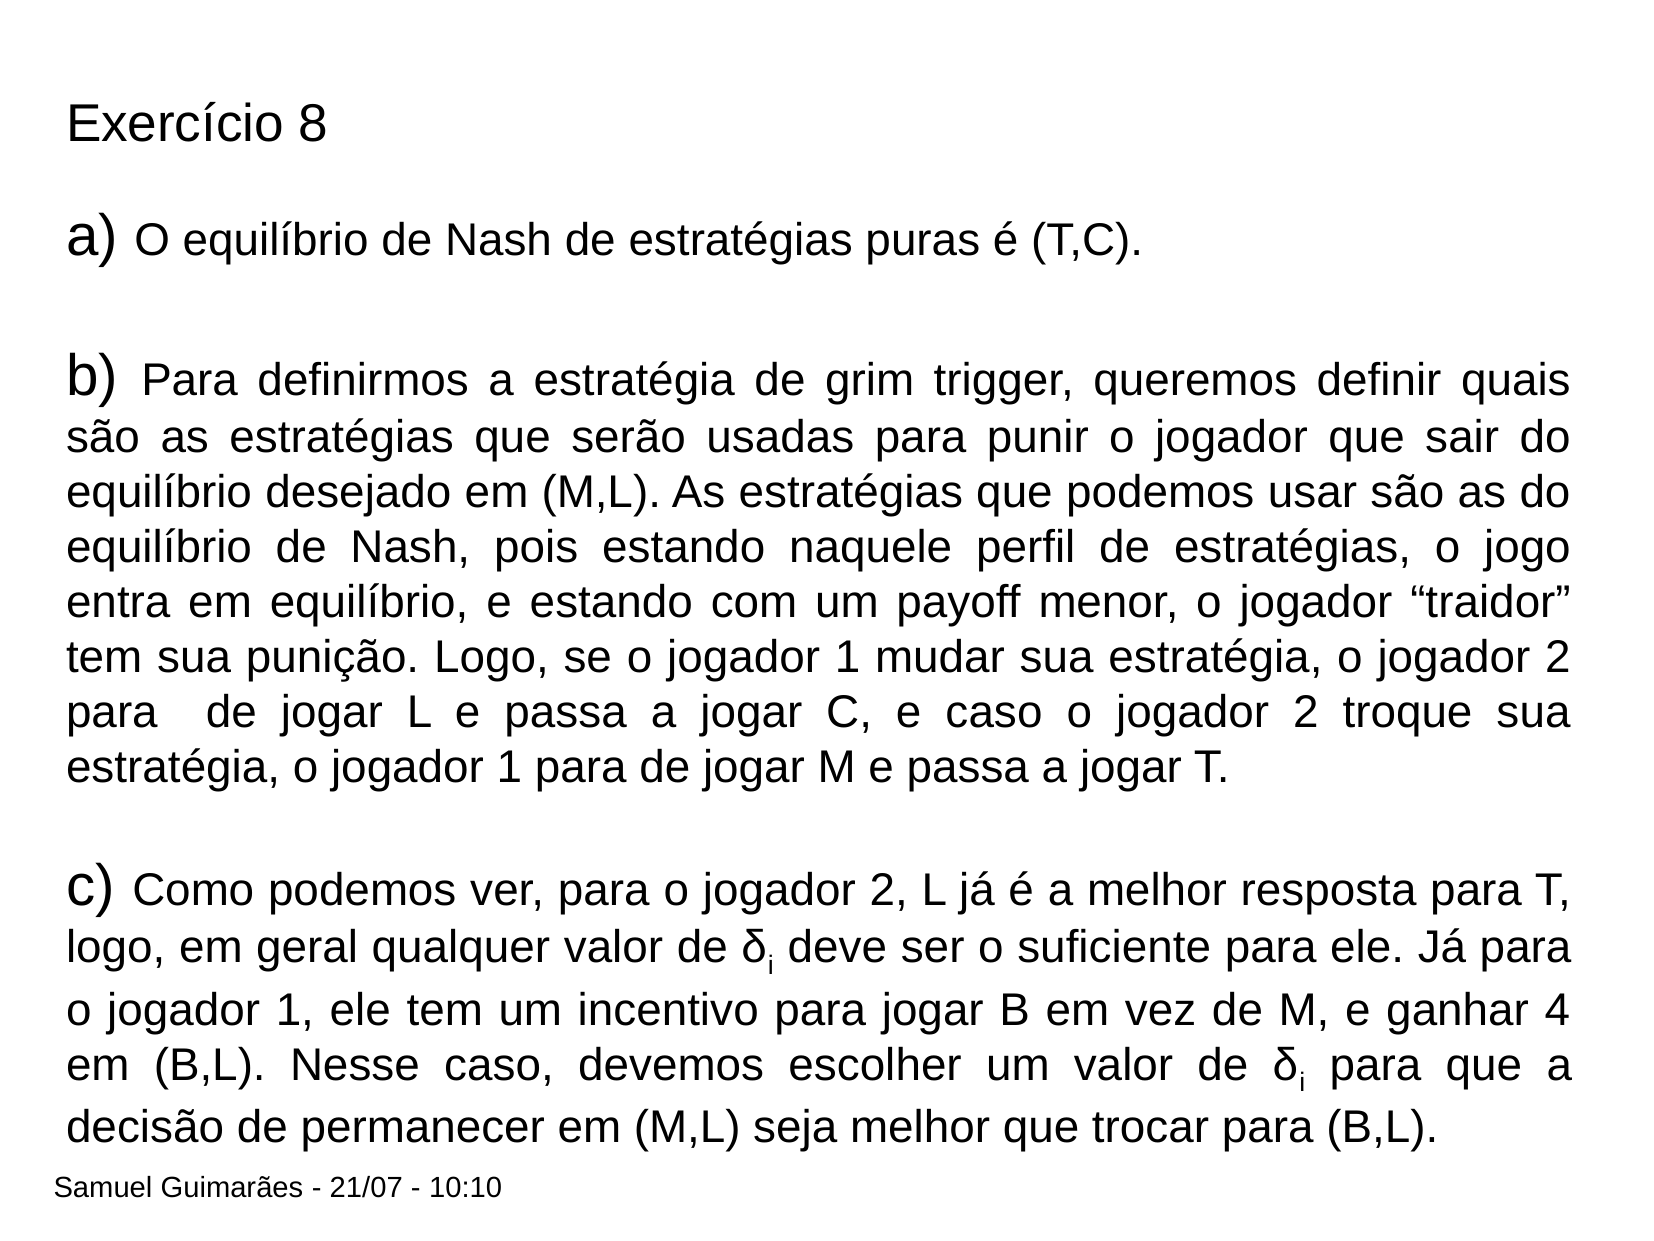

Exercício 8
a) O equilíbrio de Nash de estratégias puras é (T,C).

b) Para definirmos a estratégia de grim trigger, queremos definir quais são as estratégias que serão usadas para punir o jogador que sair do equilíbrio desejado em (M,L). As estratégias que podemos usar são as do equilíbrio de Nash, pois estando naquele perfil de estratégias, o jogo entra em equilíbrio, e estando com um payoff menor, o jogador “traidor” tem sua punição. Logo, se o jogador 1 mudar sua estratégia, o jogador 2 para  de jogar L e passa a jogar C, e caso o jogador 2 troque sua estratégia, o jogador 1 para de jogar M e passa a jogar T.

c) Como podemos ver, para o jogador 2, L já é a melhor resposta para T, logo, em geral qualquer valor de δi deve ser o suficiente para ele. Já para o jogador 1, ele tem um incentivo para jogar B em vez de M, e ganhar 4 em (B,L). Nesse caso, devemos escolher um valor de δi para que a decisão de permanecer em (M,L) seja melhor que trocar para (B,L).
Samuel Guimarães - 21/07 - 10:10